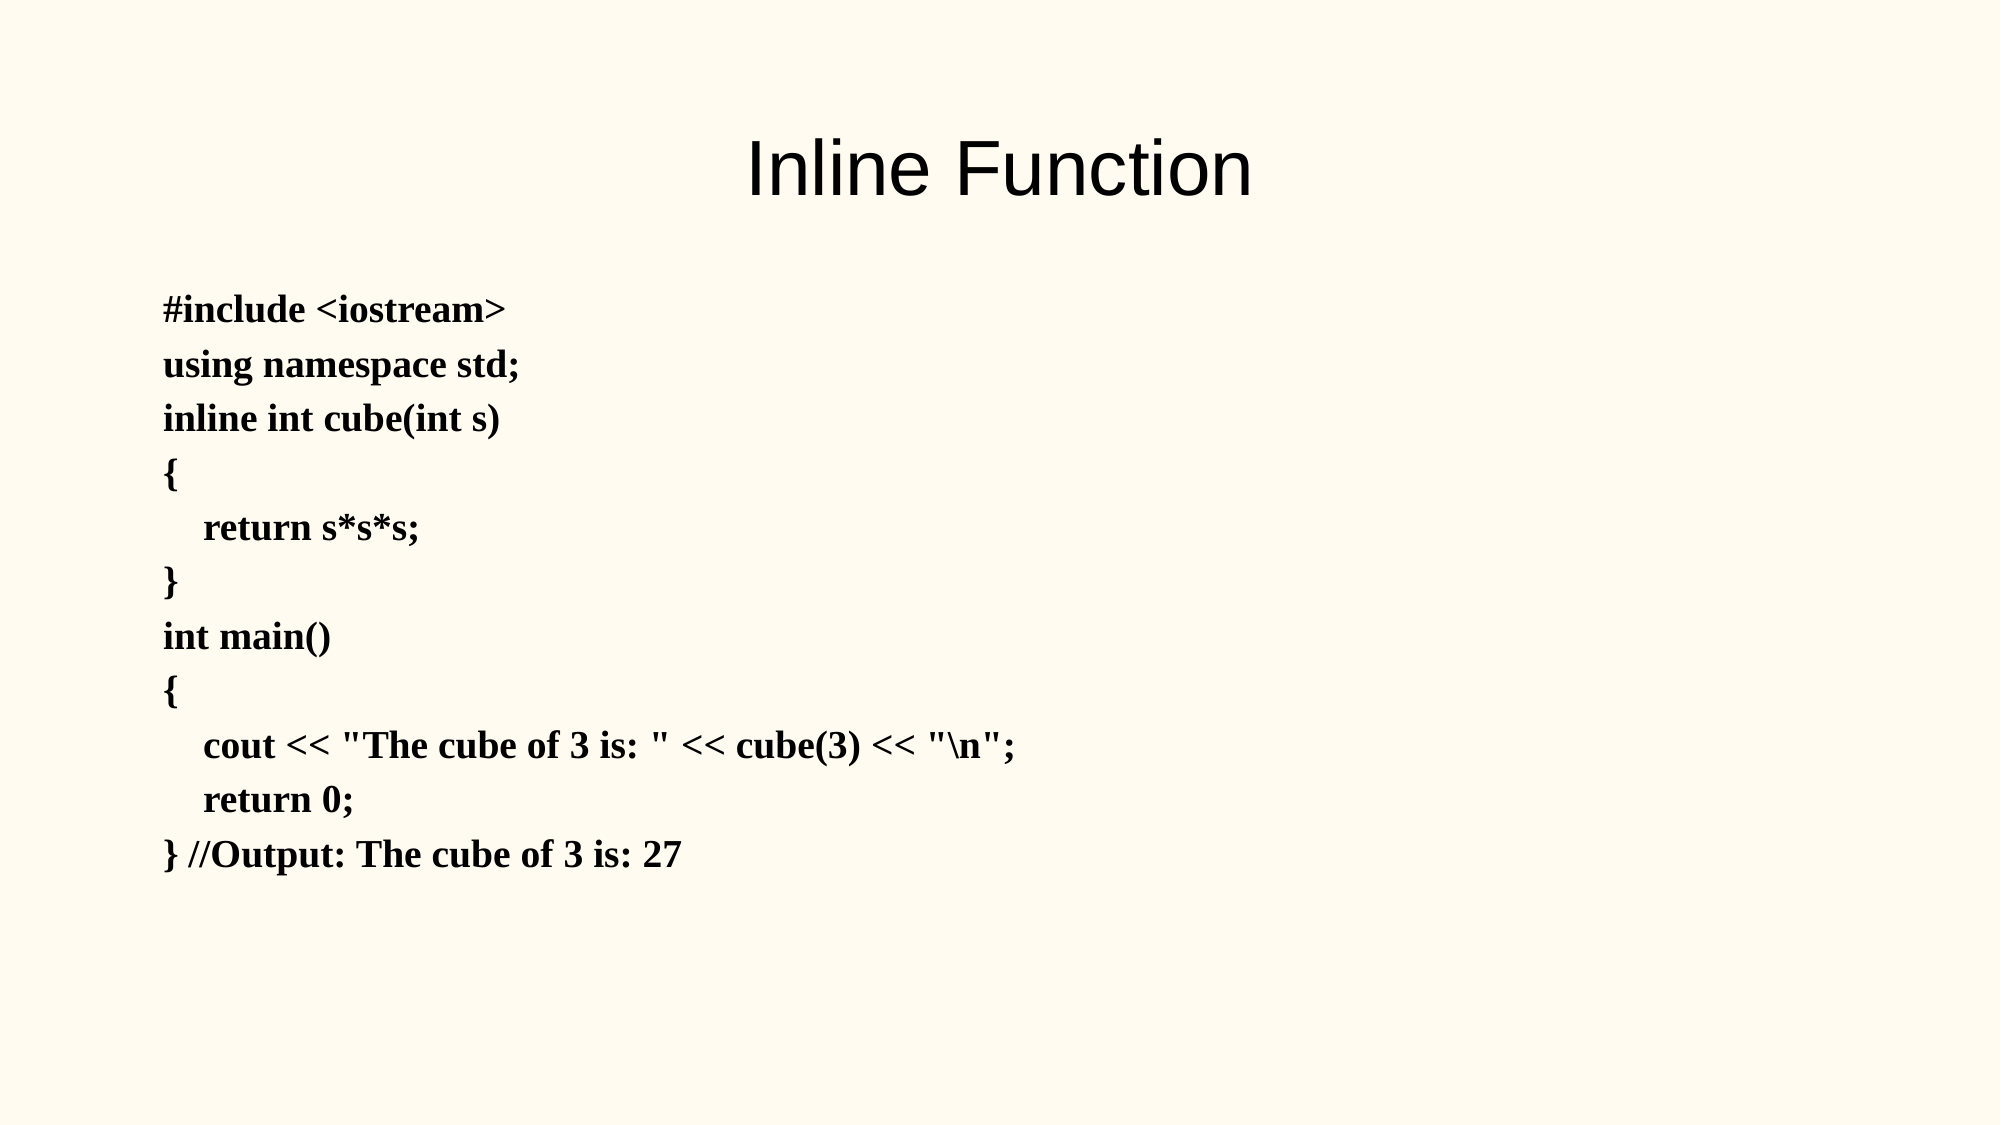

# Inline Function
#include <iostream>
using namespace std;
inline int cube(int s)
{
    return s*s*s;
}
int main()
{
    cout << "The cube of 3 is: " << cube(3) << "\n";
    return 0;
} //Output: The cube of 3 is: 27